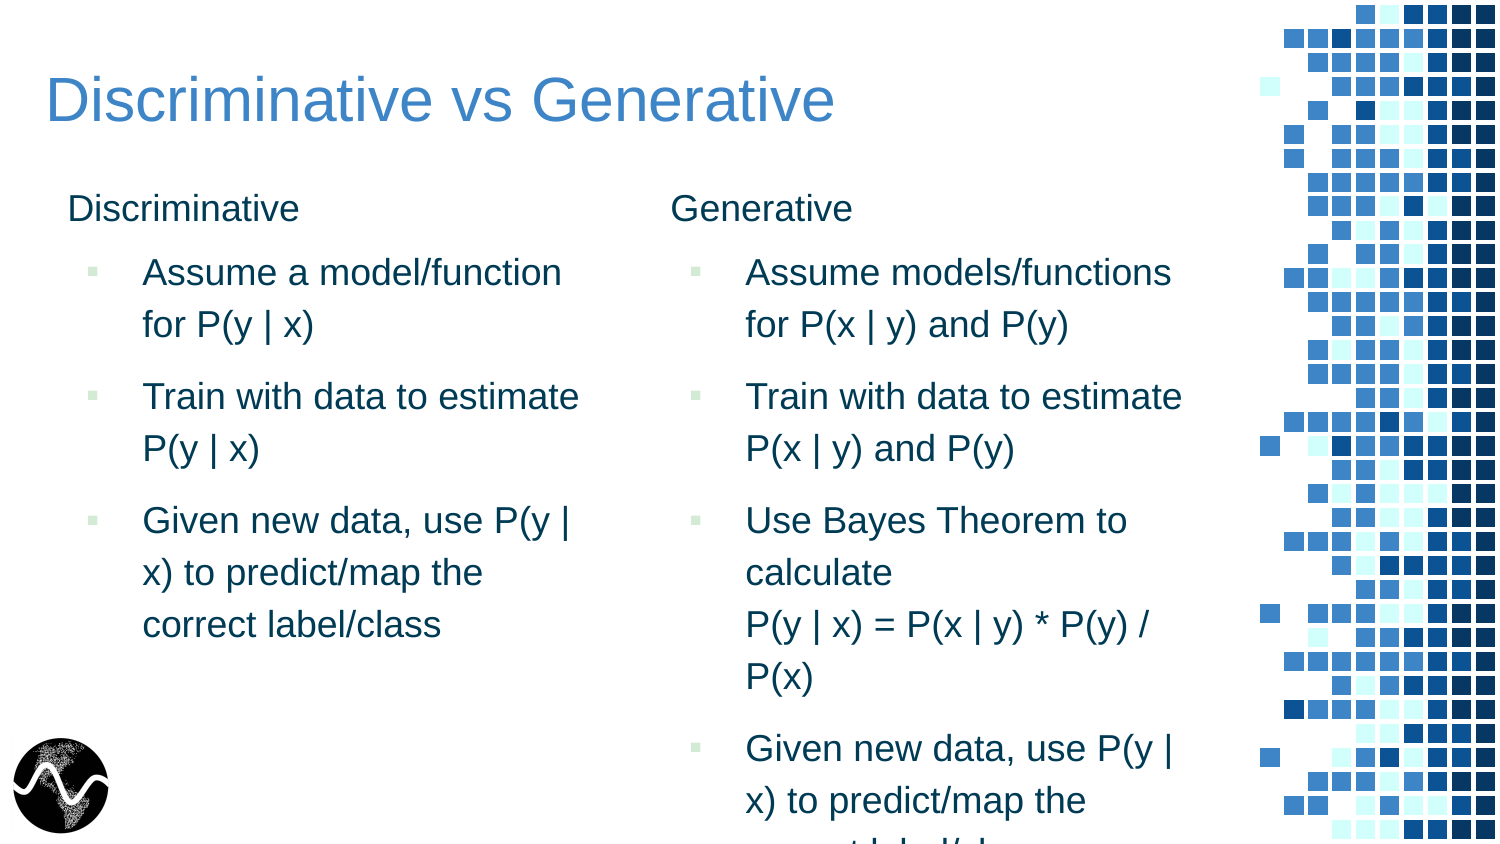

# Discriminative vs Generative
Discriminative
Assume a model/function for P(y | x)
Train with data to estimate P(y | x)
Given new data, use P(y | x) to predict/map the correct label/class
Generative
Assume models/functions for P(x | y) and P(y)
Train with data to estimate P(x | y) and P(y)
Use Bayes Theorem to calculate
P(y | x) = P(x | y) * P(y) / P(x)
Given new data, use P(y | x) to predict/map the correct label/class